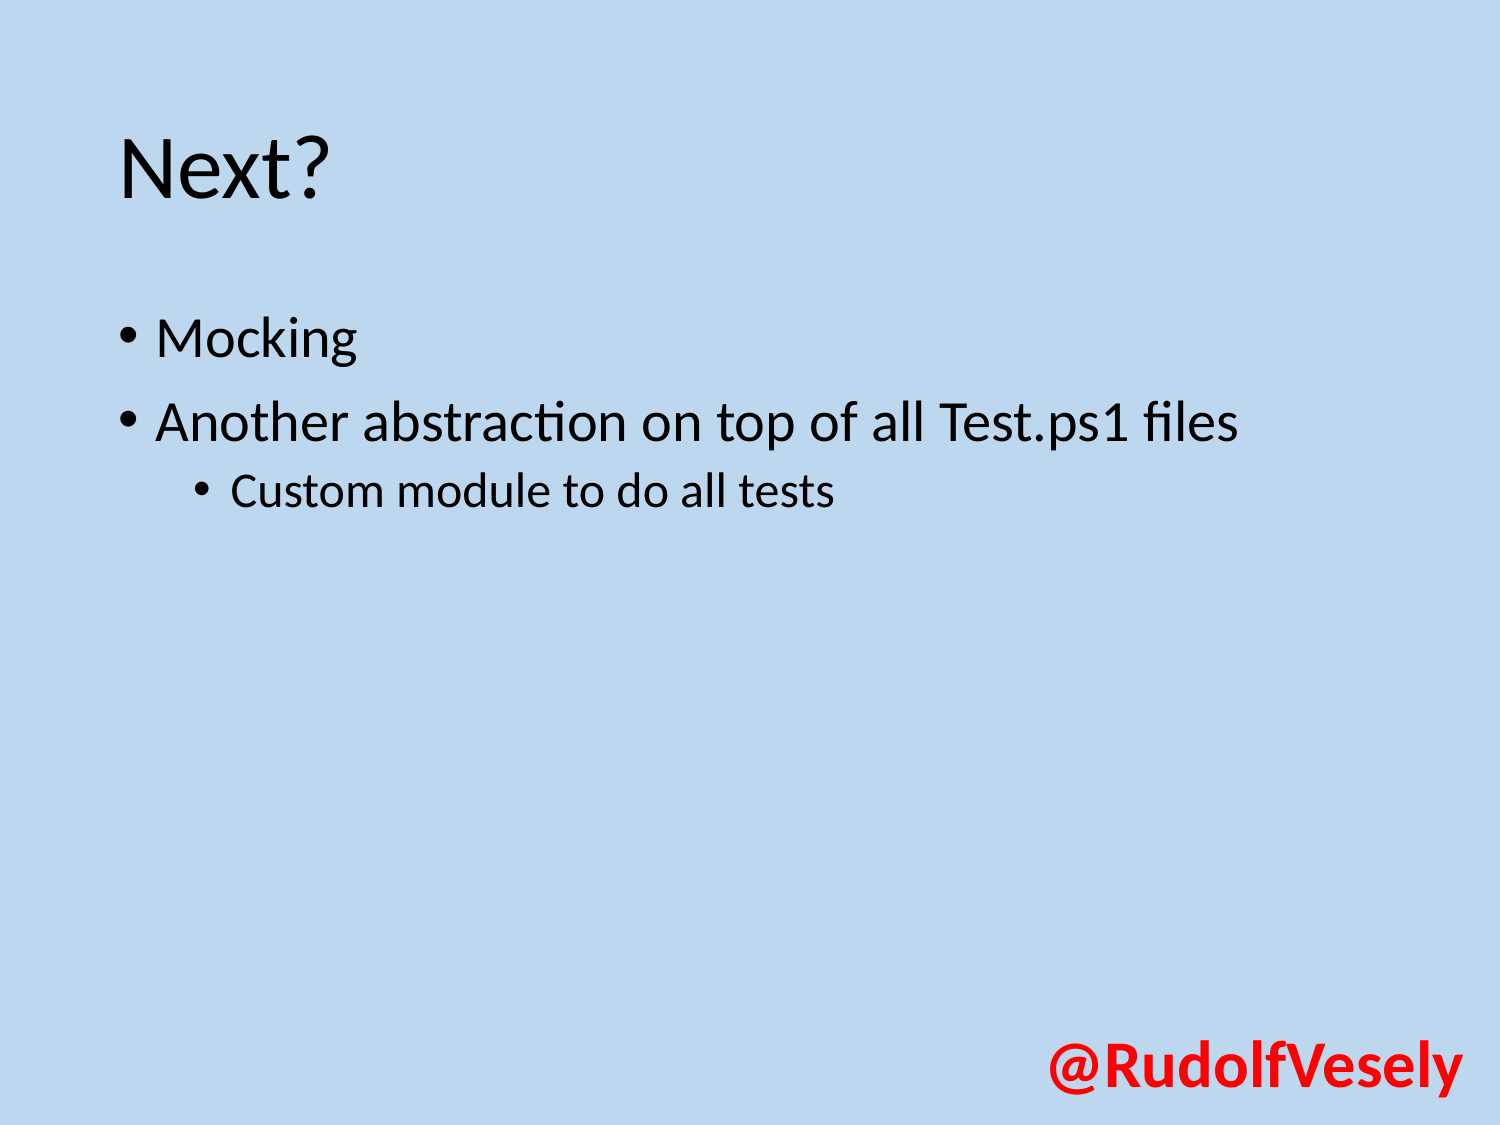

# Next?
Mocking
Another abstraction on top of all Test.ps1 files
Custom module to do all tests

@RudolfVesely